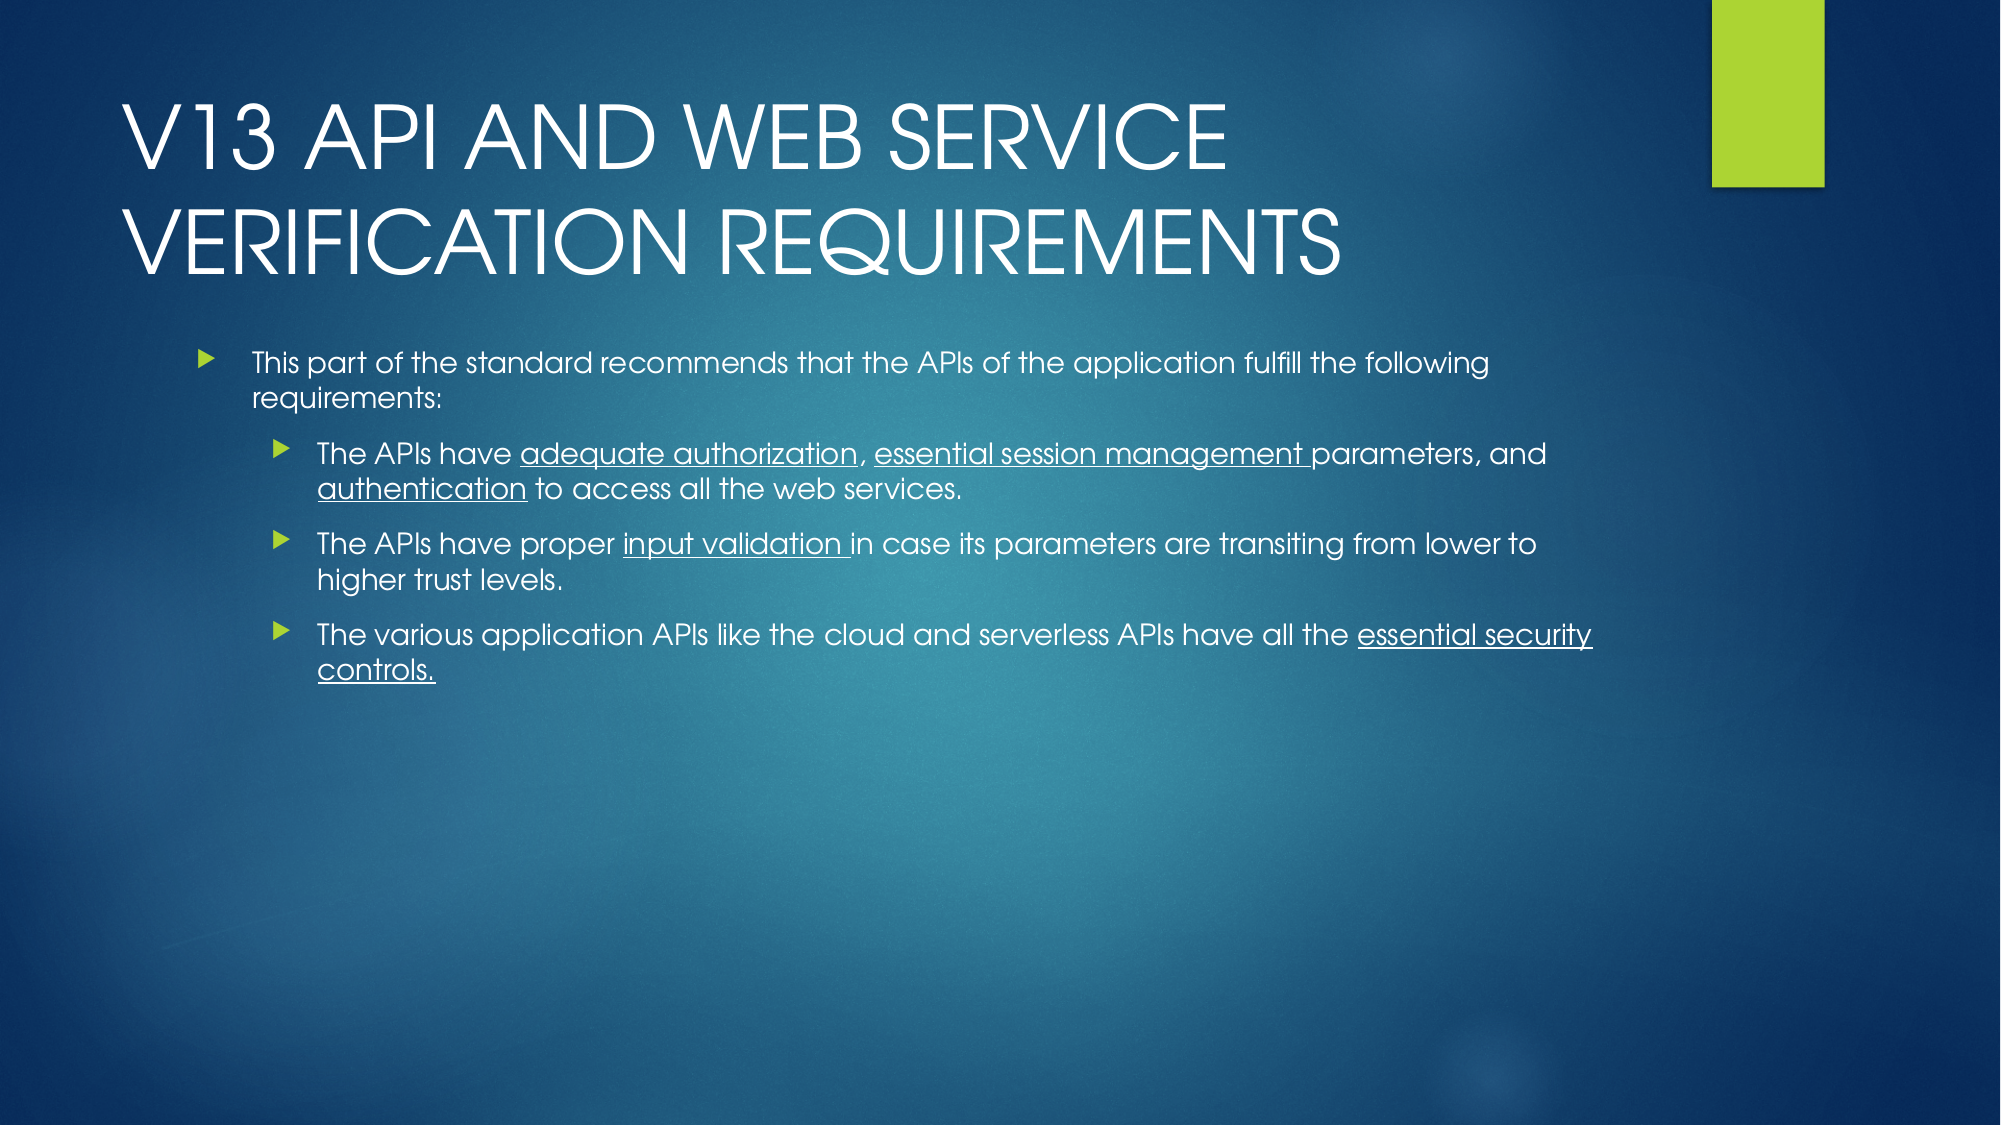

# V13 API AND WEB SERVICE VERIFICATION REQUIREMENTS
This part of the standard recommends that the APIs of the application fulfill the following requirements:
The APIs have adequate authorization, essential session management parameters, and authentication to access all the web services.
The APIs have proper input validation in case its parameters are transiting from lower to higher trust levels.
The various application APIs like the cloud and serverless APIs have all the essential security controls.